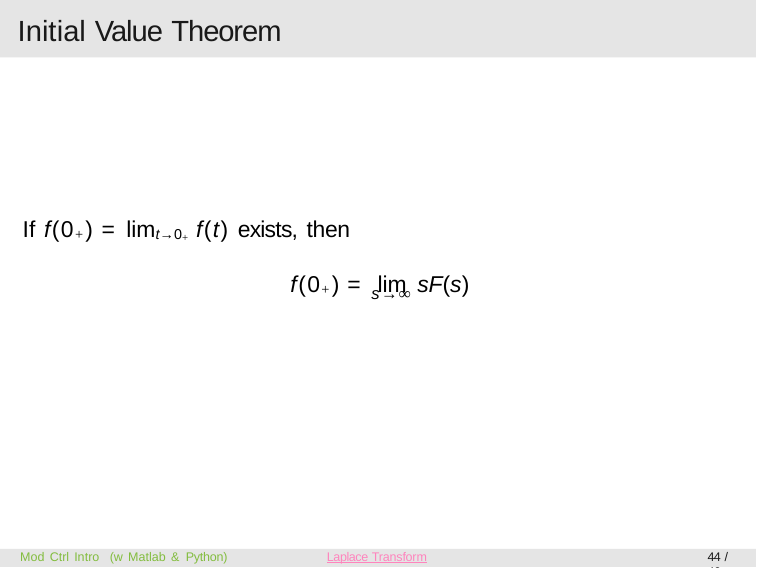

Initial Value Theorem
If f(0+) = limt→0+ f(t) exists, then
f(0+) = lim sF(s)
s→∞
Mod Ctrl Intro (w Matlab & Python)
44 / 46
Laplace Transform